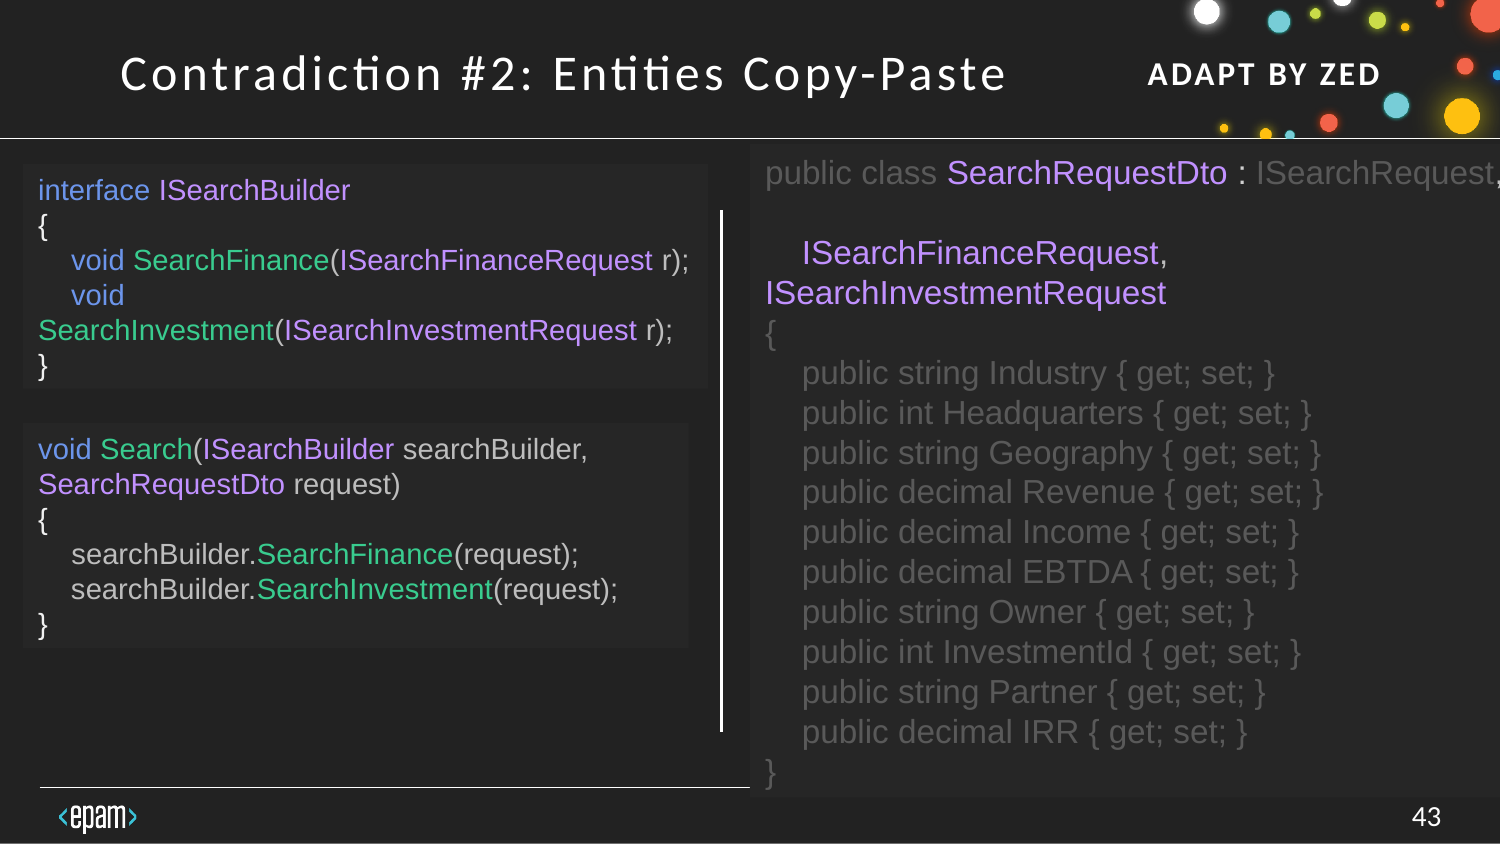

Contradiction #2: Entities Copy-Paste
interface ISearchBuilder
{
    void SearchFinance(ISearchFinanceRequest r);
    void SearchInvestment(ISearchInvestmentRequest r);
}
public class SearchRequestDto : ISearchRequest,
    ISearchFinanceRequest, ISearchInvestmentRequest
{
    public string Industry { get; set; }
    public int Headquarters { get; set; }
    public string Geography { get; set; }
    public decimal Revenue { get; set; }
    public decimal Income { get; set; }
    public decimal EBTDA { get; set; }
    public string Owner { get; set; }
    public int InvestmentId { get; set; }
    public string Partner { get; set; }
    public decimal IRR { get; set; }
}
void Search(ISearchBuilder searchBuilder, SearchRequestDto request)
{
    searchBuilder.SearchFinance(request);
    searchBuilder.SearchInvestment(request);
}
43